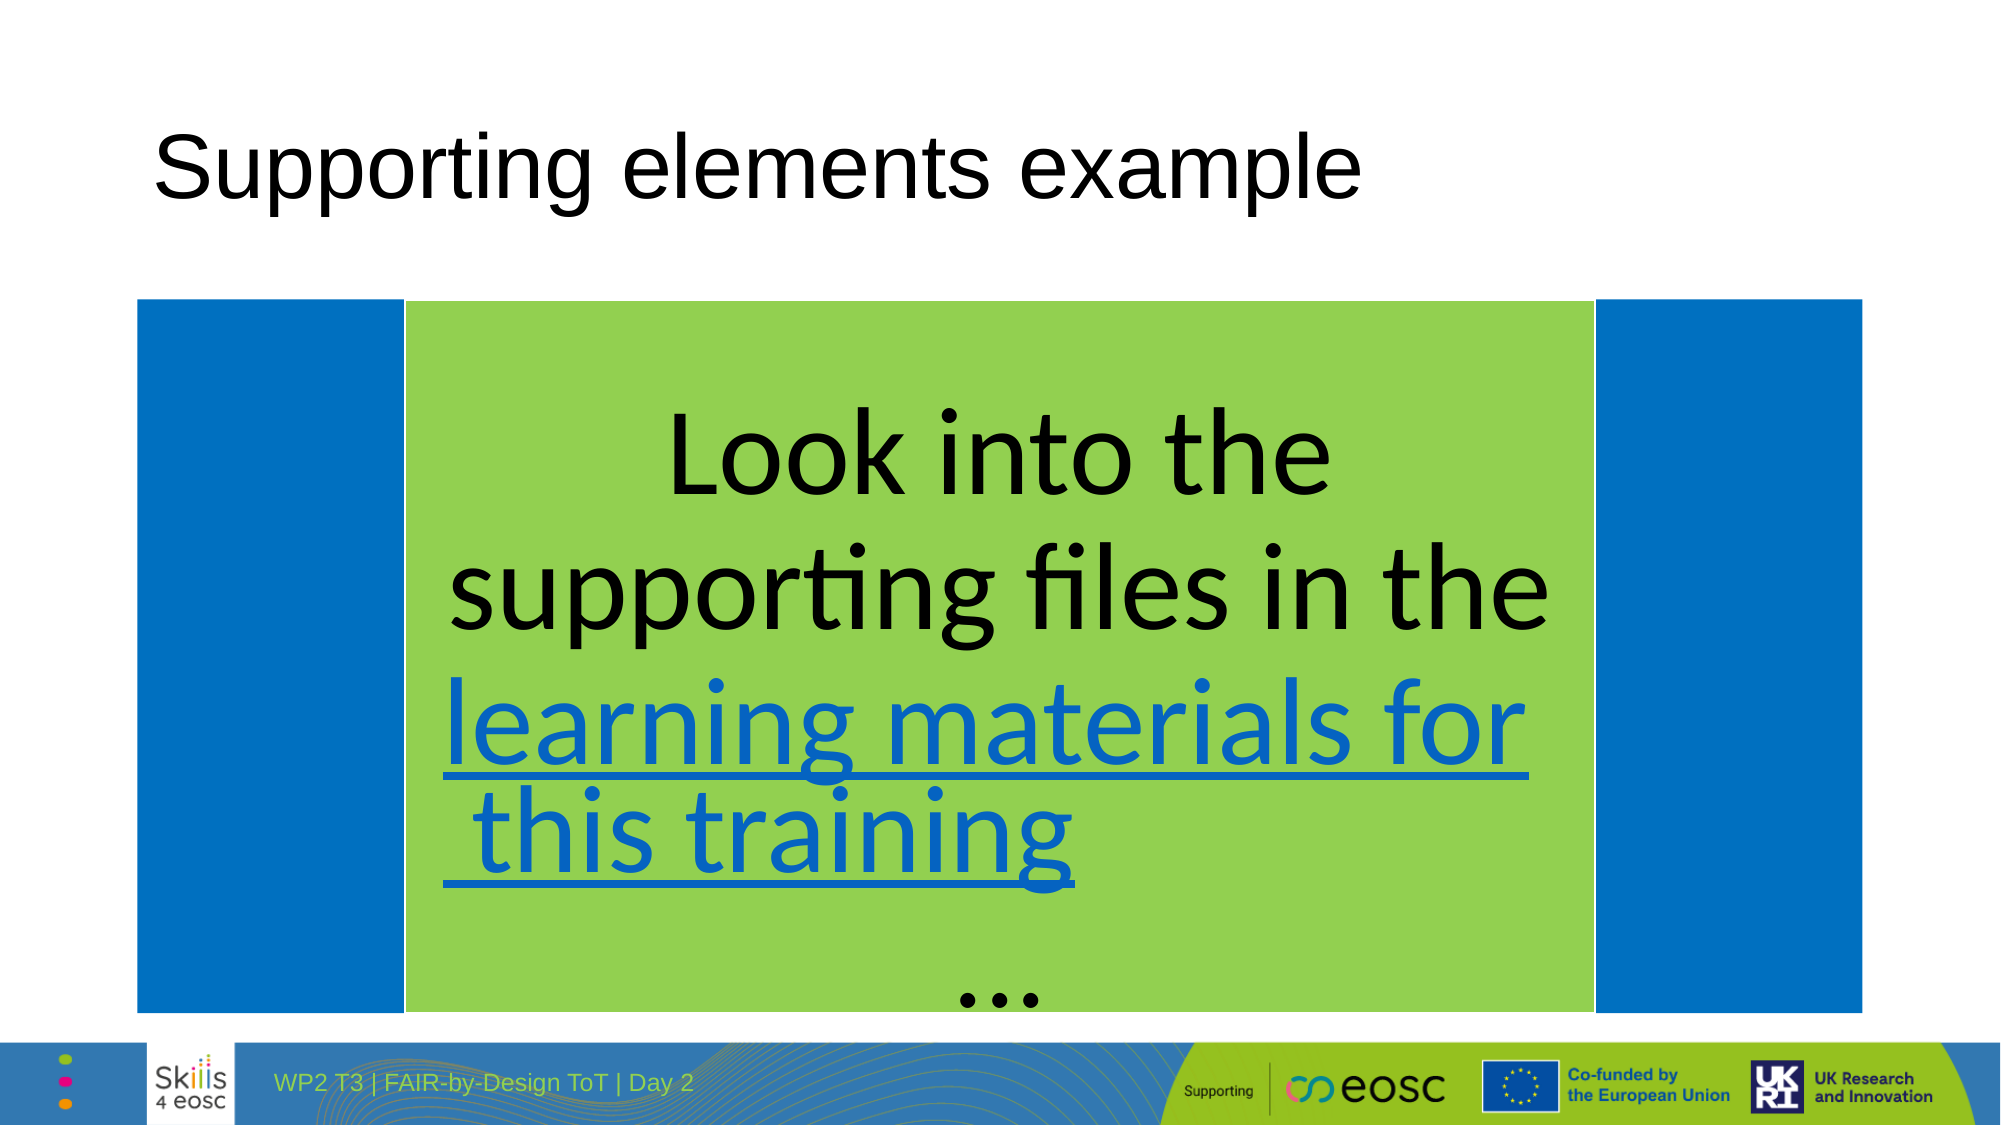

# Supporting elements example
Look into the supporting files in the learning materials for this training...
WP2 T3 | FAIR-by-Design ToT | Day 2